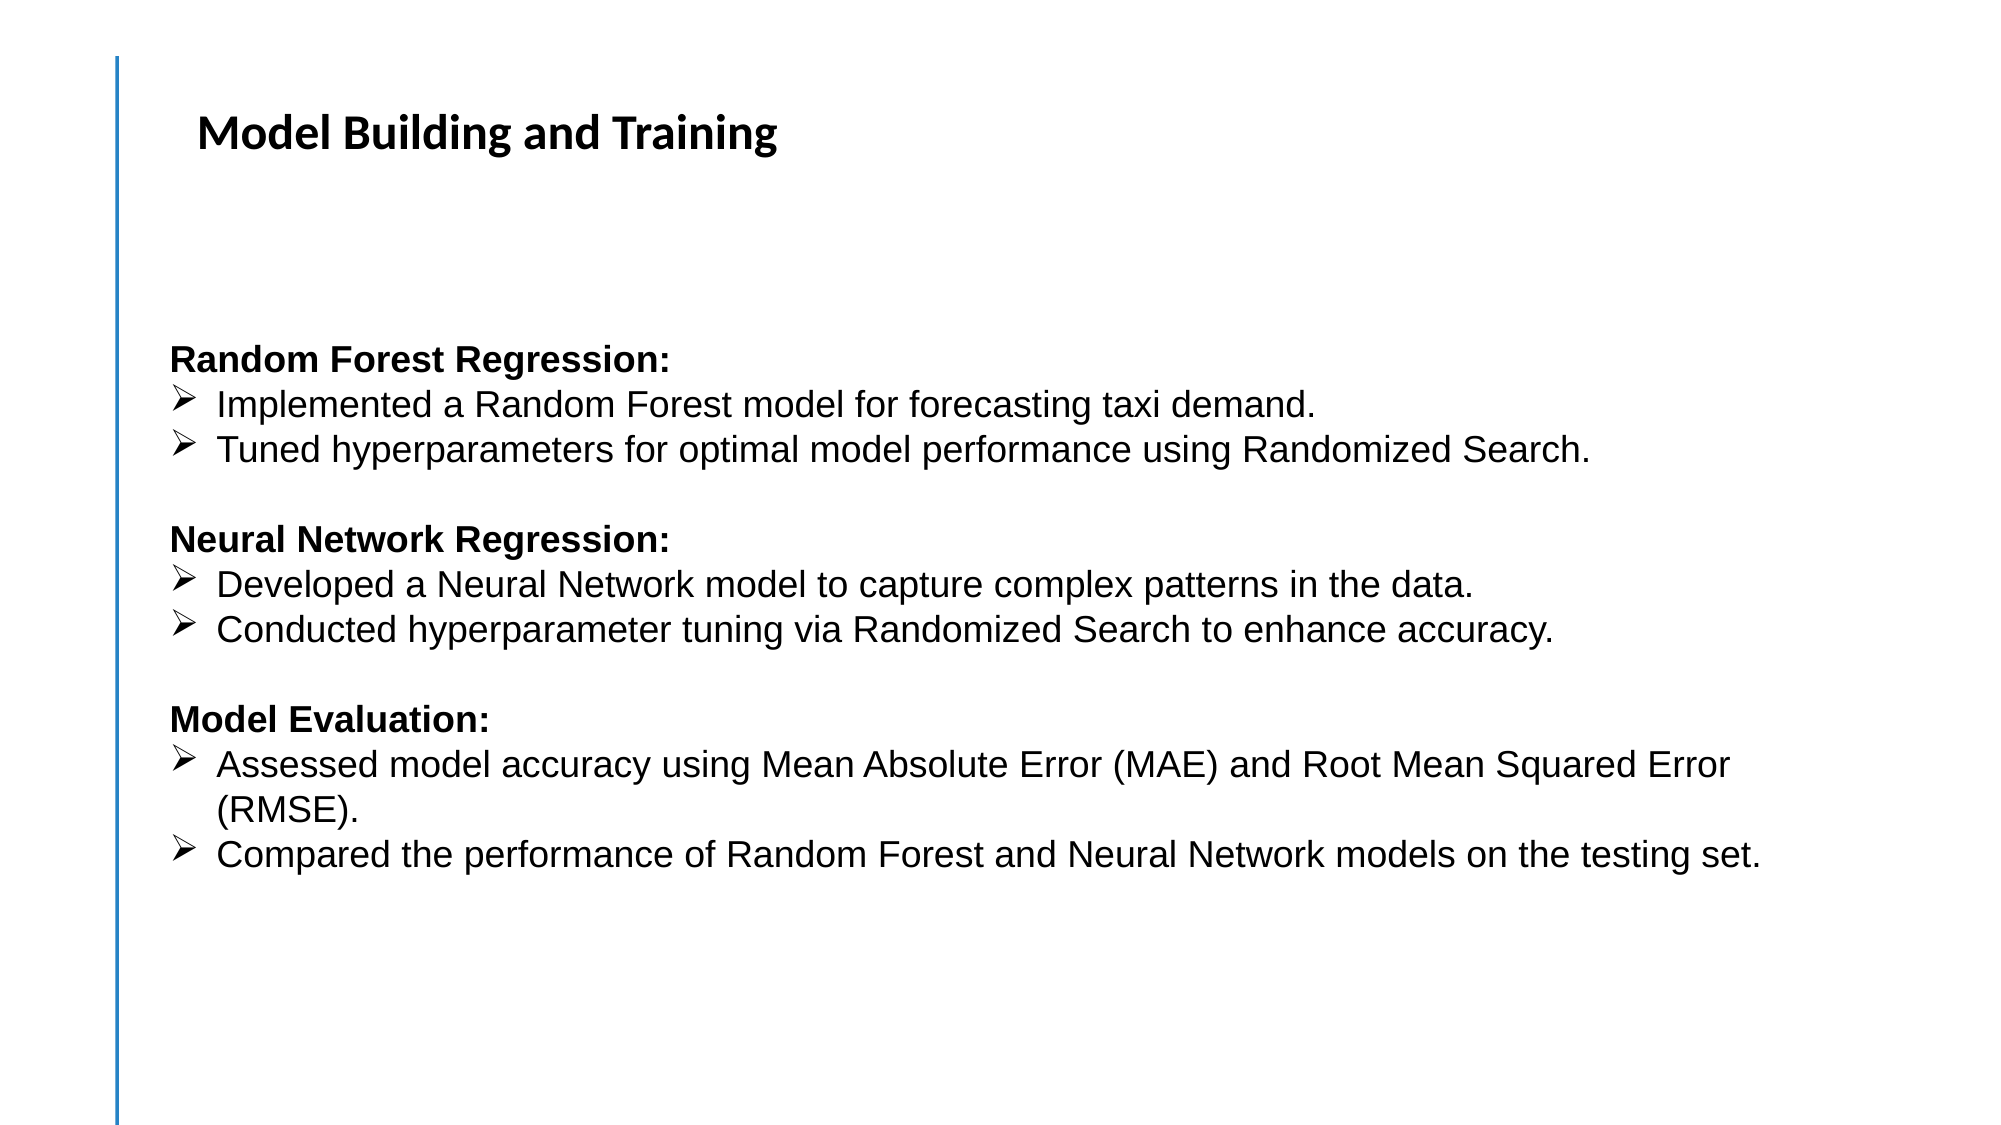

Model Building and Training
Random Forest Regression:
Implemented a Random Forest model for forecasting taxi demand.
Tuned hyperparameters for optimal model performance using Randomized Search.

Neural Network Regression:
Developed a Neural Network model to capture complex patterns in the data.
Conducted hyperparameter tuning via Randomized Search to enhance accuracy.

Model Evaluation:
Assessed model accuracy using Mean Absolute Error (MAE) and Root Mean Squared Error (RMSE).
Compared the performance of Random Forest and Neural Network models on the testing set.